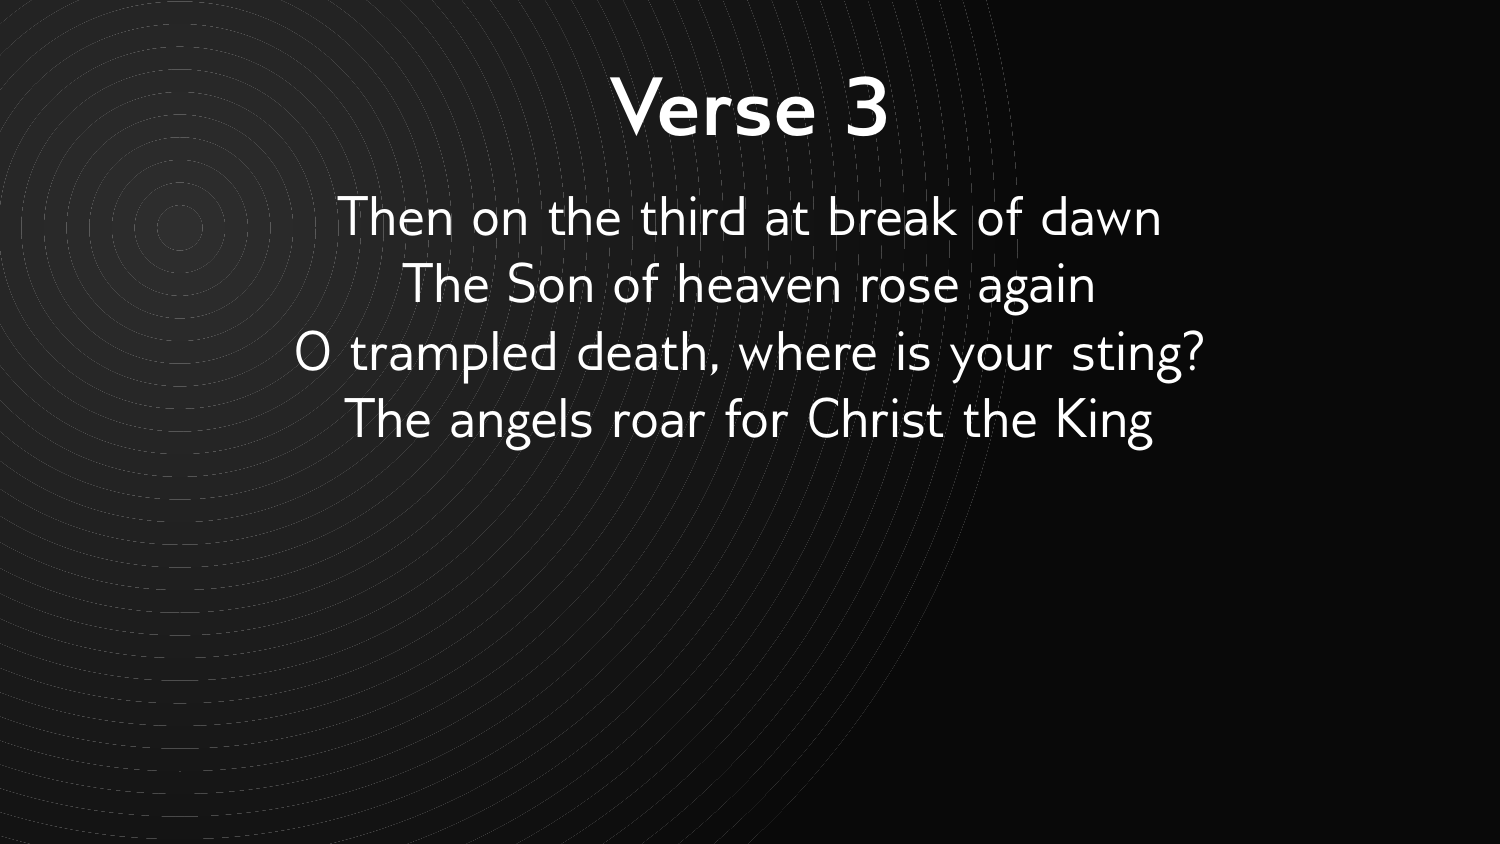

Verse 3
Then on the third at break of dawn
The Son of heaven rose again
O trampled death, where is your sting?
The angels roar for Christ the King